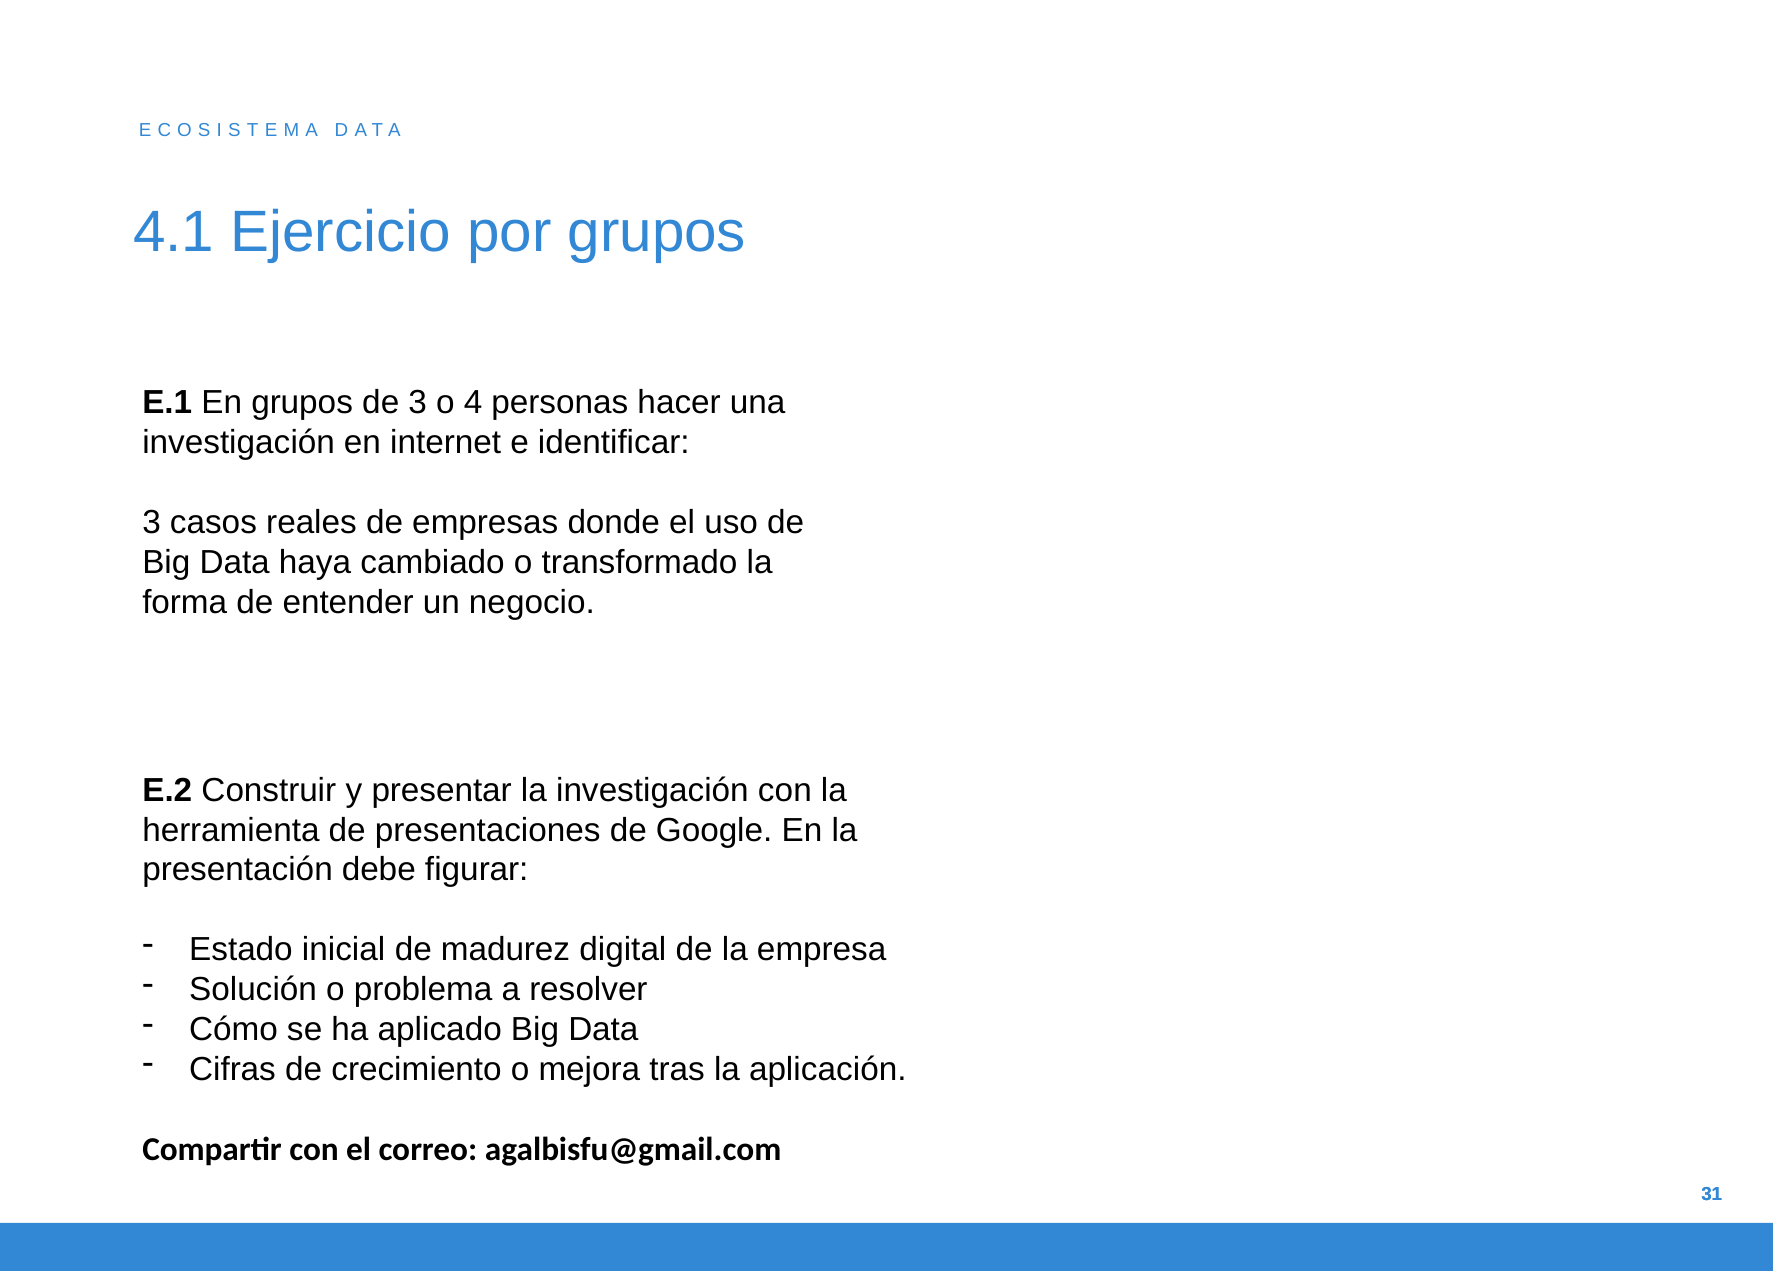

ECOSISTEMA DATA

# 4.1 Ejercicio por grupos
E.1 En grupos de 3 o 4 personas hacer una investigación en internet e identificar:

3 casos reales de empresas donde el uso de Big Data haya cambiado o transformado la forma de entender un negocio.
E.2 Construir y presentar la investigación con la herramienta de presentaciones de Google. En la presentación debe figurar:

Estado inicial de madurez digital de la empresa
Solución o problema a resolver
Cómo se ha aplicado Big Data
Cifras de crecimiento o mejora tras la aplicación.

Compartir con el correo: agalbisfu@gmail.com

31